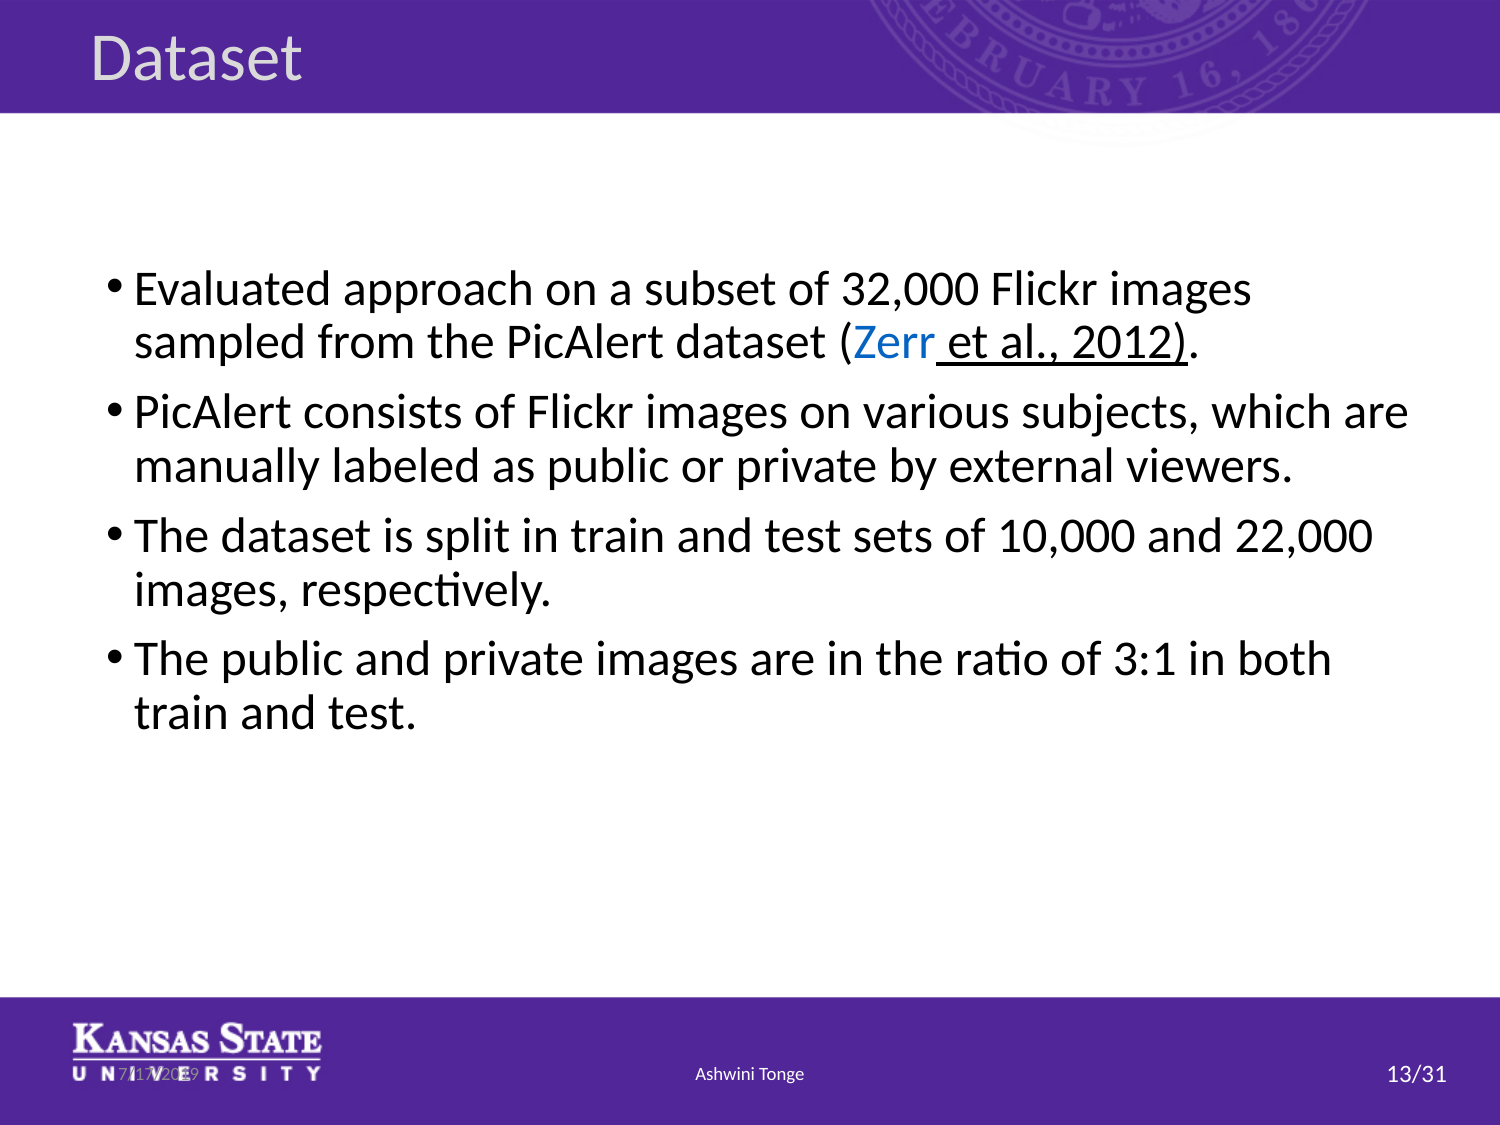

# Dataset
Evaluated approach on a subset of 32,000 Flickr images sampled from the PicAlert dataset (Zerr et al., 2012).
PicAlert consists of Flickr images on various subjects, which are manually labeled as public or private by external viewers.
The dataset is split in train and test sets of 10,000 and 22,000 images, respectively.
The public and private images are in the ratio of 3:1 in both train and test.
7/17/2019
Ashwini Tonge